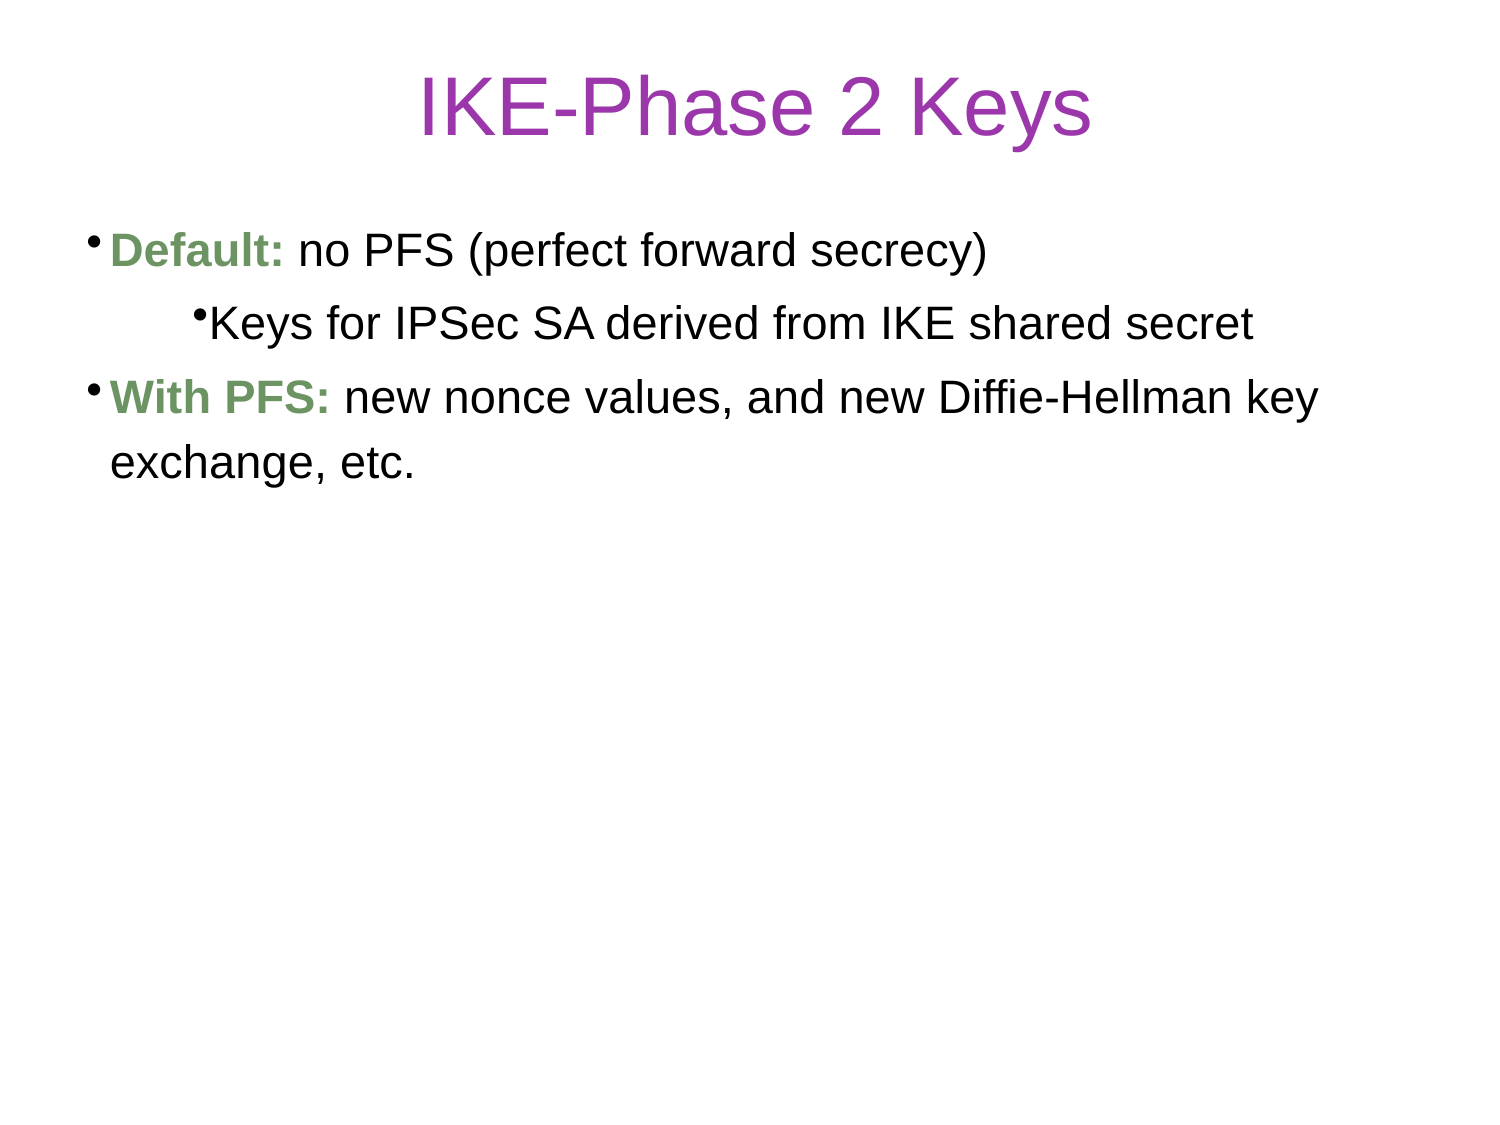

# IKE-Phase 2 Keys
Default: no PFS (perfect forward secrecy)
Keys for IPSec SA derived from IKE shared secret
With PFS: new nonce values, and new Diffie-Hellman key exchange, etc.